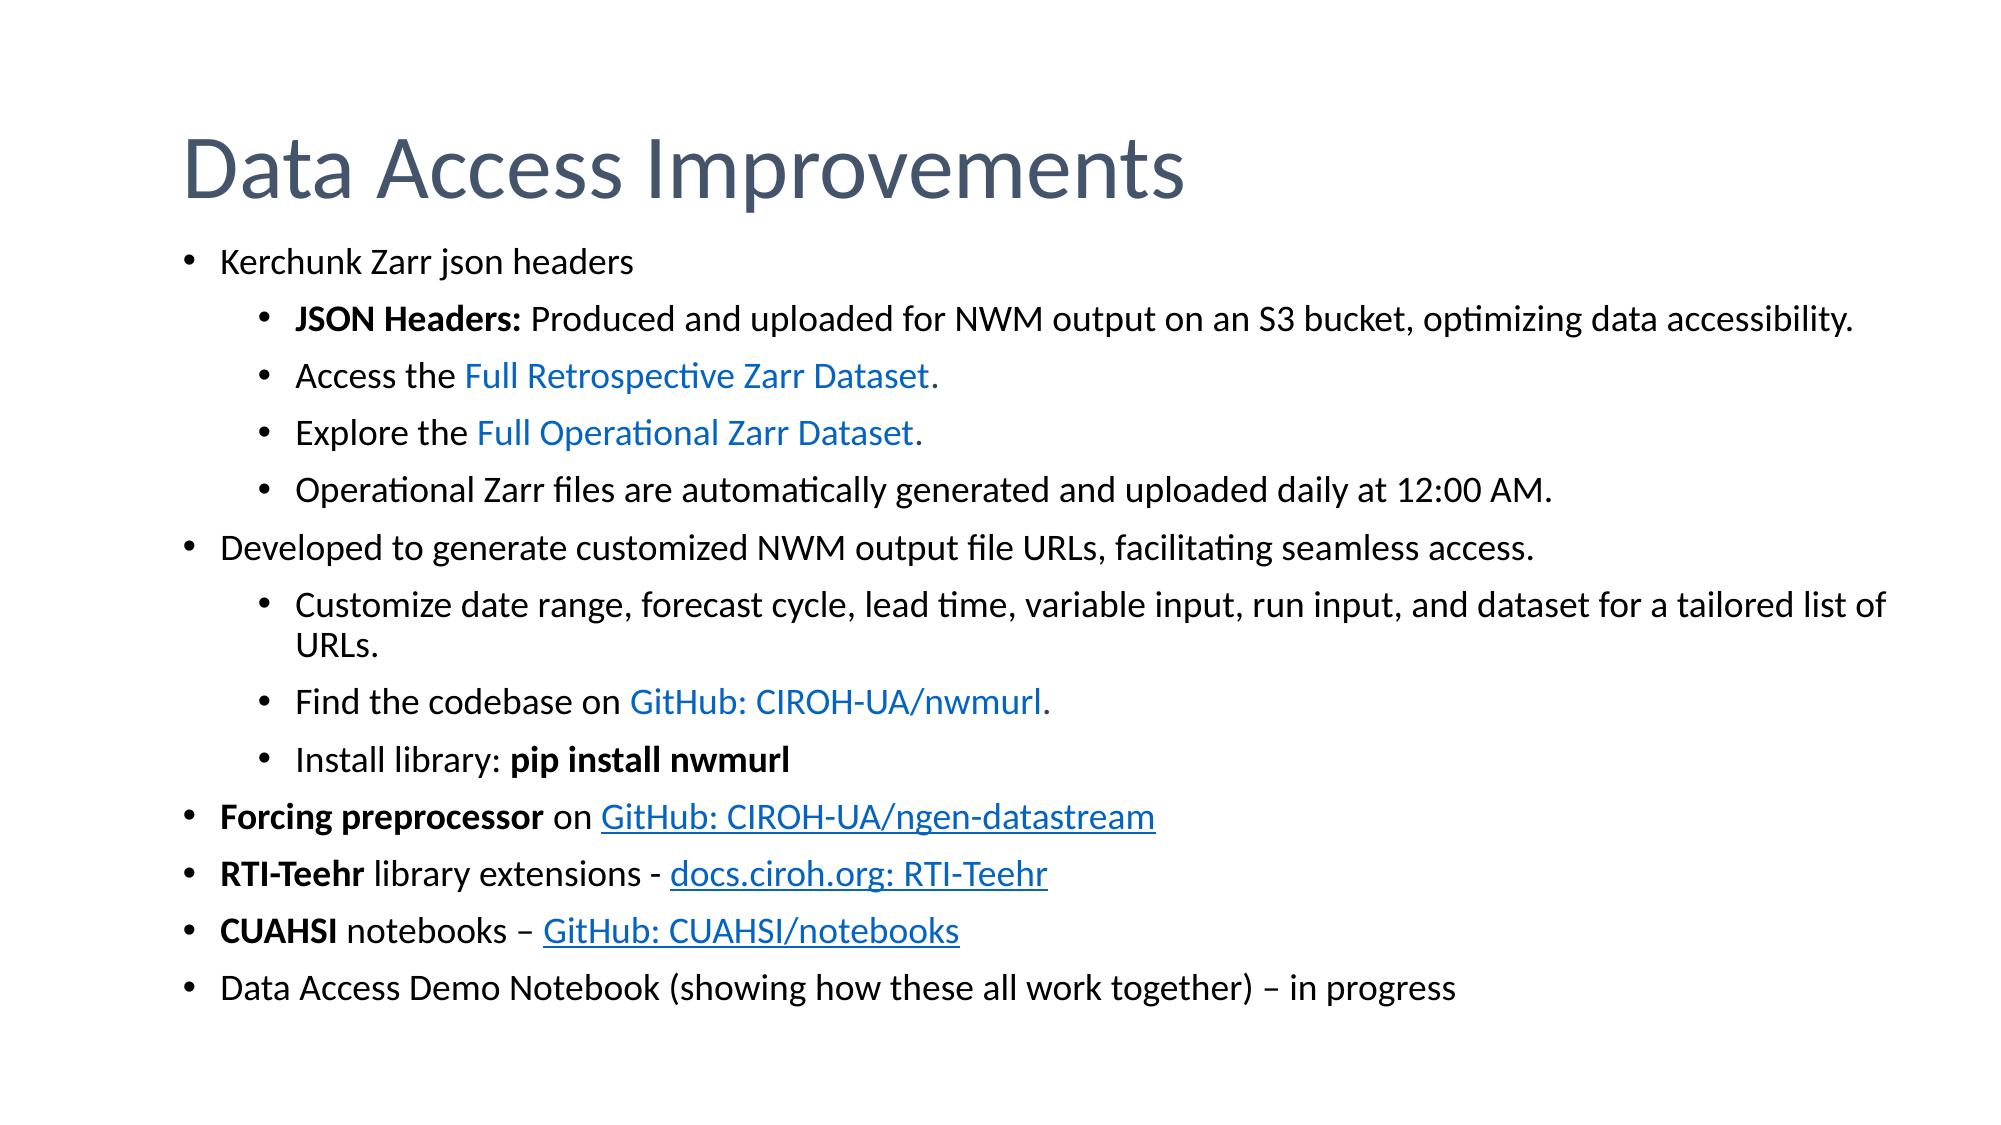

Data Access Improvements
Kerchunk Zarr json headers
JSON Headers: Produced and uploaded for NWM output on an S3 bucket, optimizing data accessibility.
Access the Full Retrospective Zarr Dataset.
Explore the Full Operational Zarr Dataset.
Operational Zarr files are automatically generated and uploaded daily at 12:00 AM.
Developed to generate customized NWM output file URLs, facilitating seamless access.
Customize date range, forecast cycle, lead time, variable input, run input, and dataset for a tailored list of URLs.
Find the codebase on GitHub: CIROH-UA/nwmurl.
Install library: pip install nwmurl
Forcing preprocessor on GitHub: CIROH-UA/ngen-datastream
RTI-Teehr library extensions - docs.ciroh.org: RTI-Teehr
CUAHSI notebooks – GitHub: CUAHSI/notebooks
Data Access Demo Notebook (showing how these all work together) – in progress